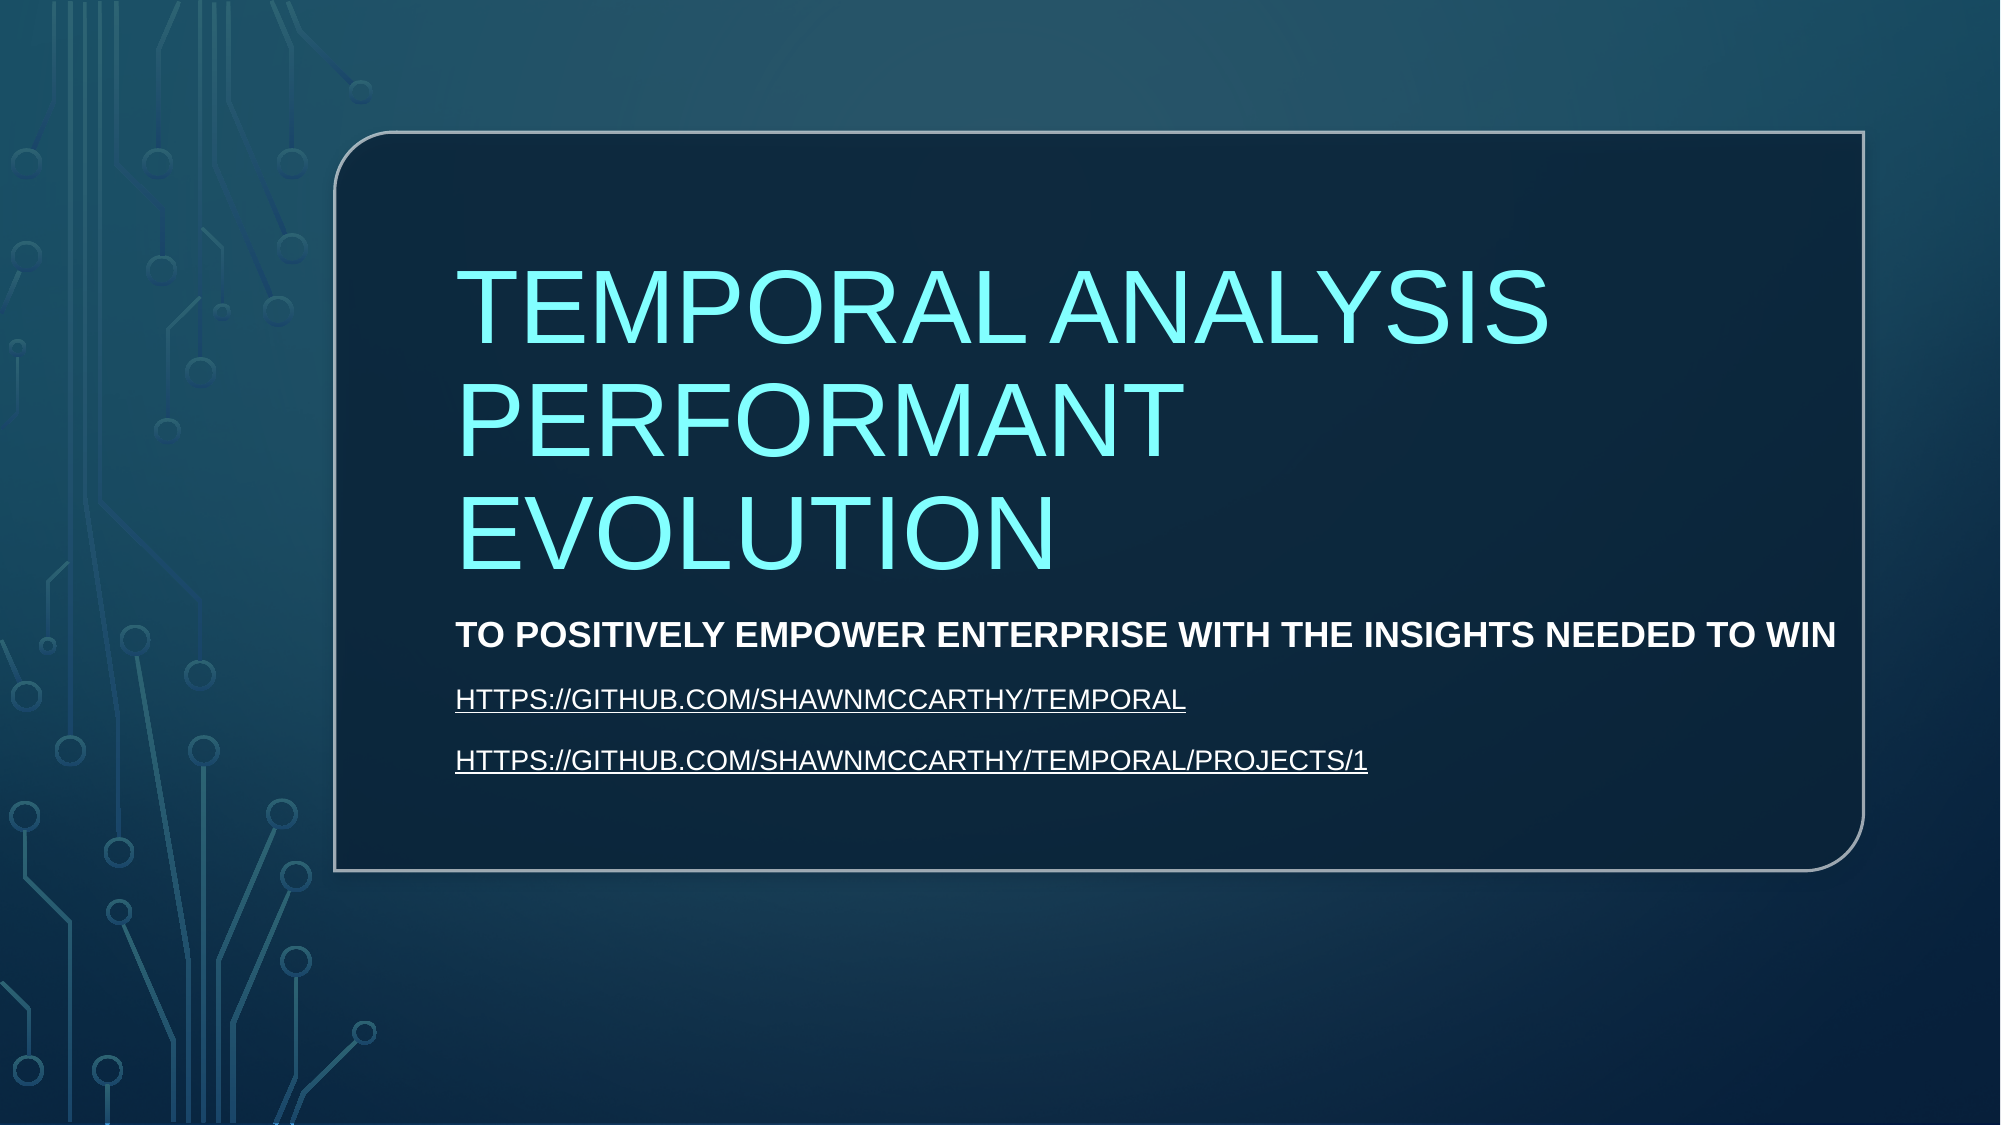

# Temporal Analysis Performant Evolution
to positively empower enterprise with the INSIGHTS needed to win
https://github.com/shawnmccarthy/TEMPORAL
https://github.com/shawnmccarthy/TEMPORAL/projects/1